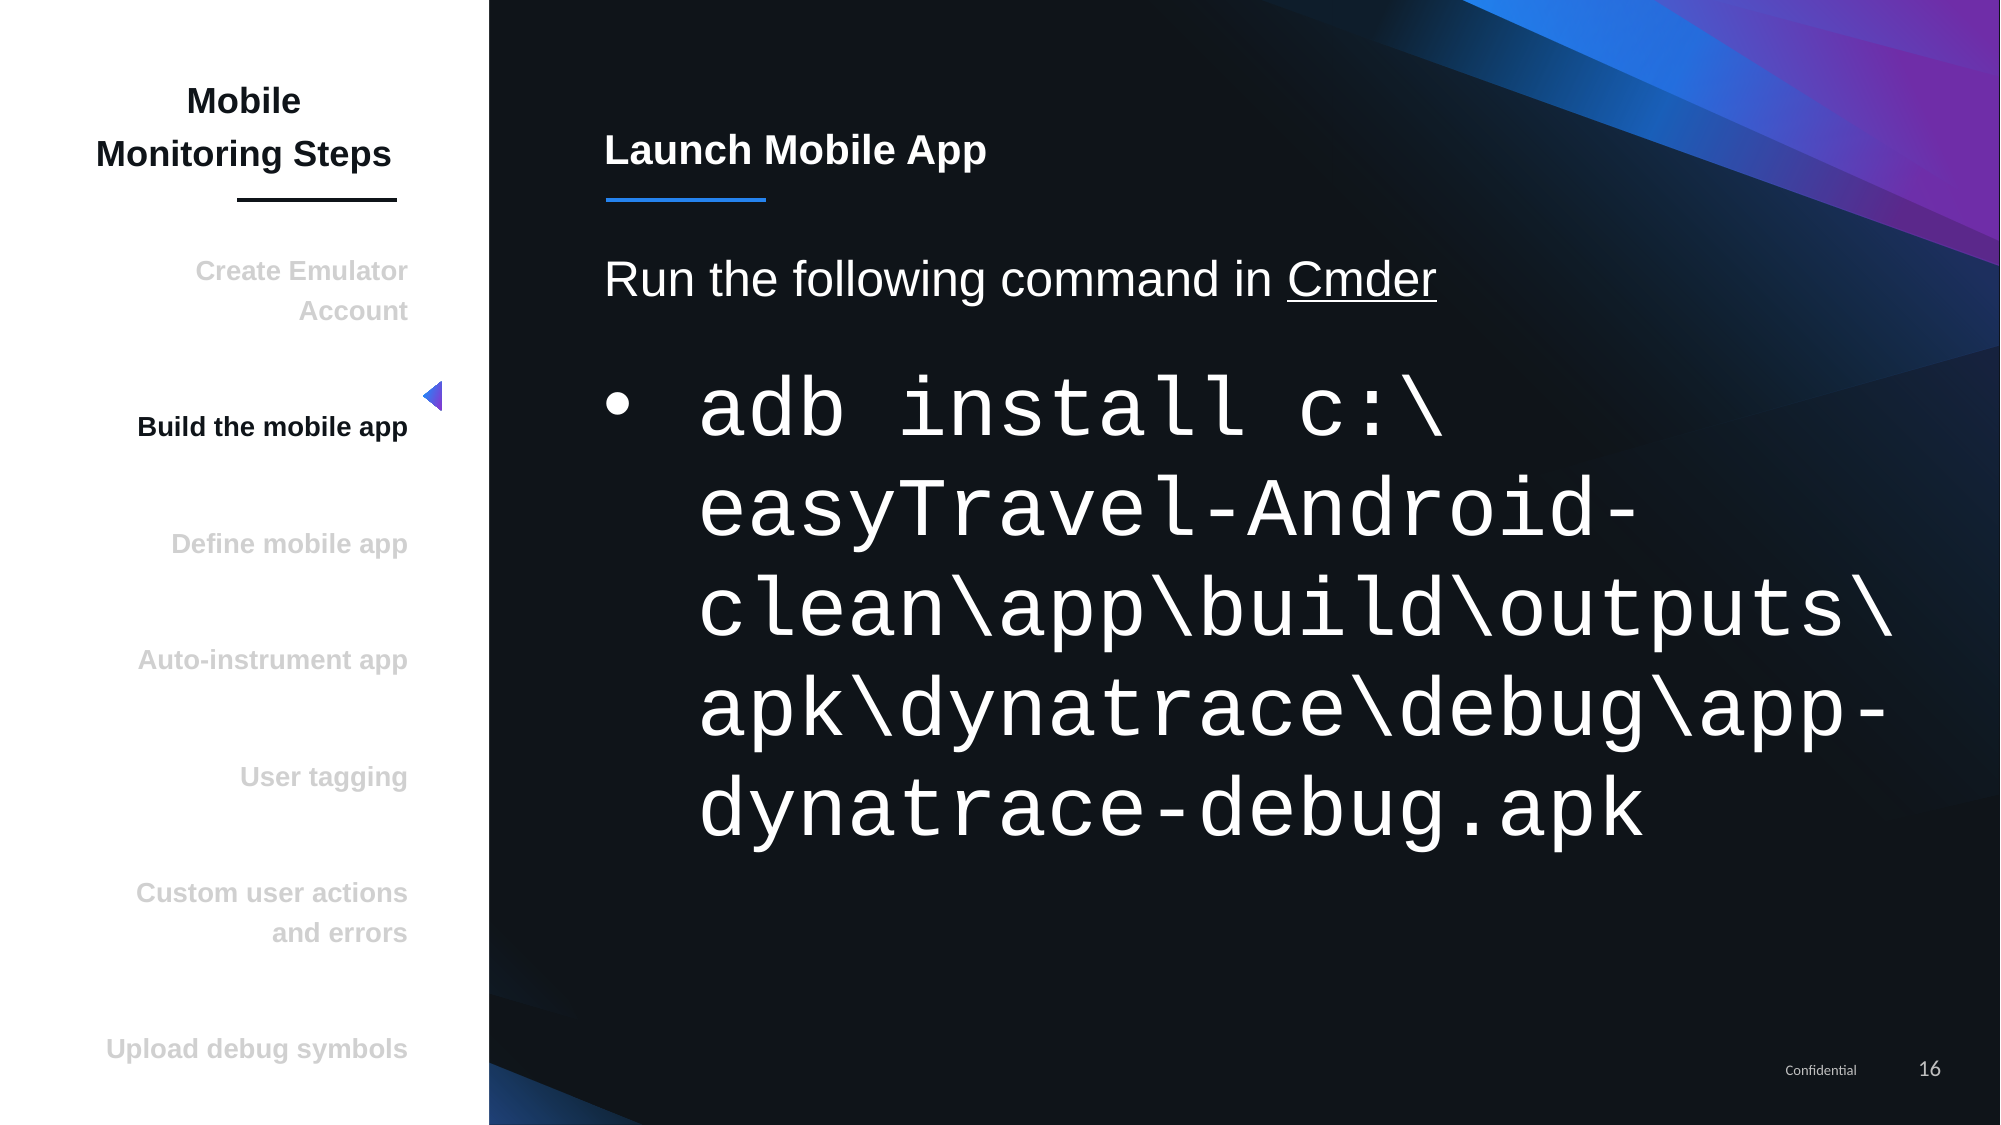

Mobile Monitoring Steps
# Launch Mobile App
Create Emulator Account
Build the mobile app
Define mobile app
Auto-instrument app
User tagging
Custom user actions and errors
Upload debug symbols

Run the following command in Cmder
adb install c:\easyTravel-Android-clean\app\build\outputs\apk\dynatrace\debug\app-dynatrace-debug.apk